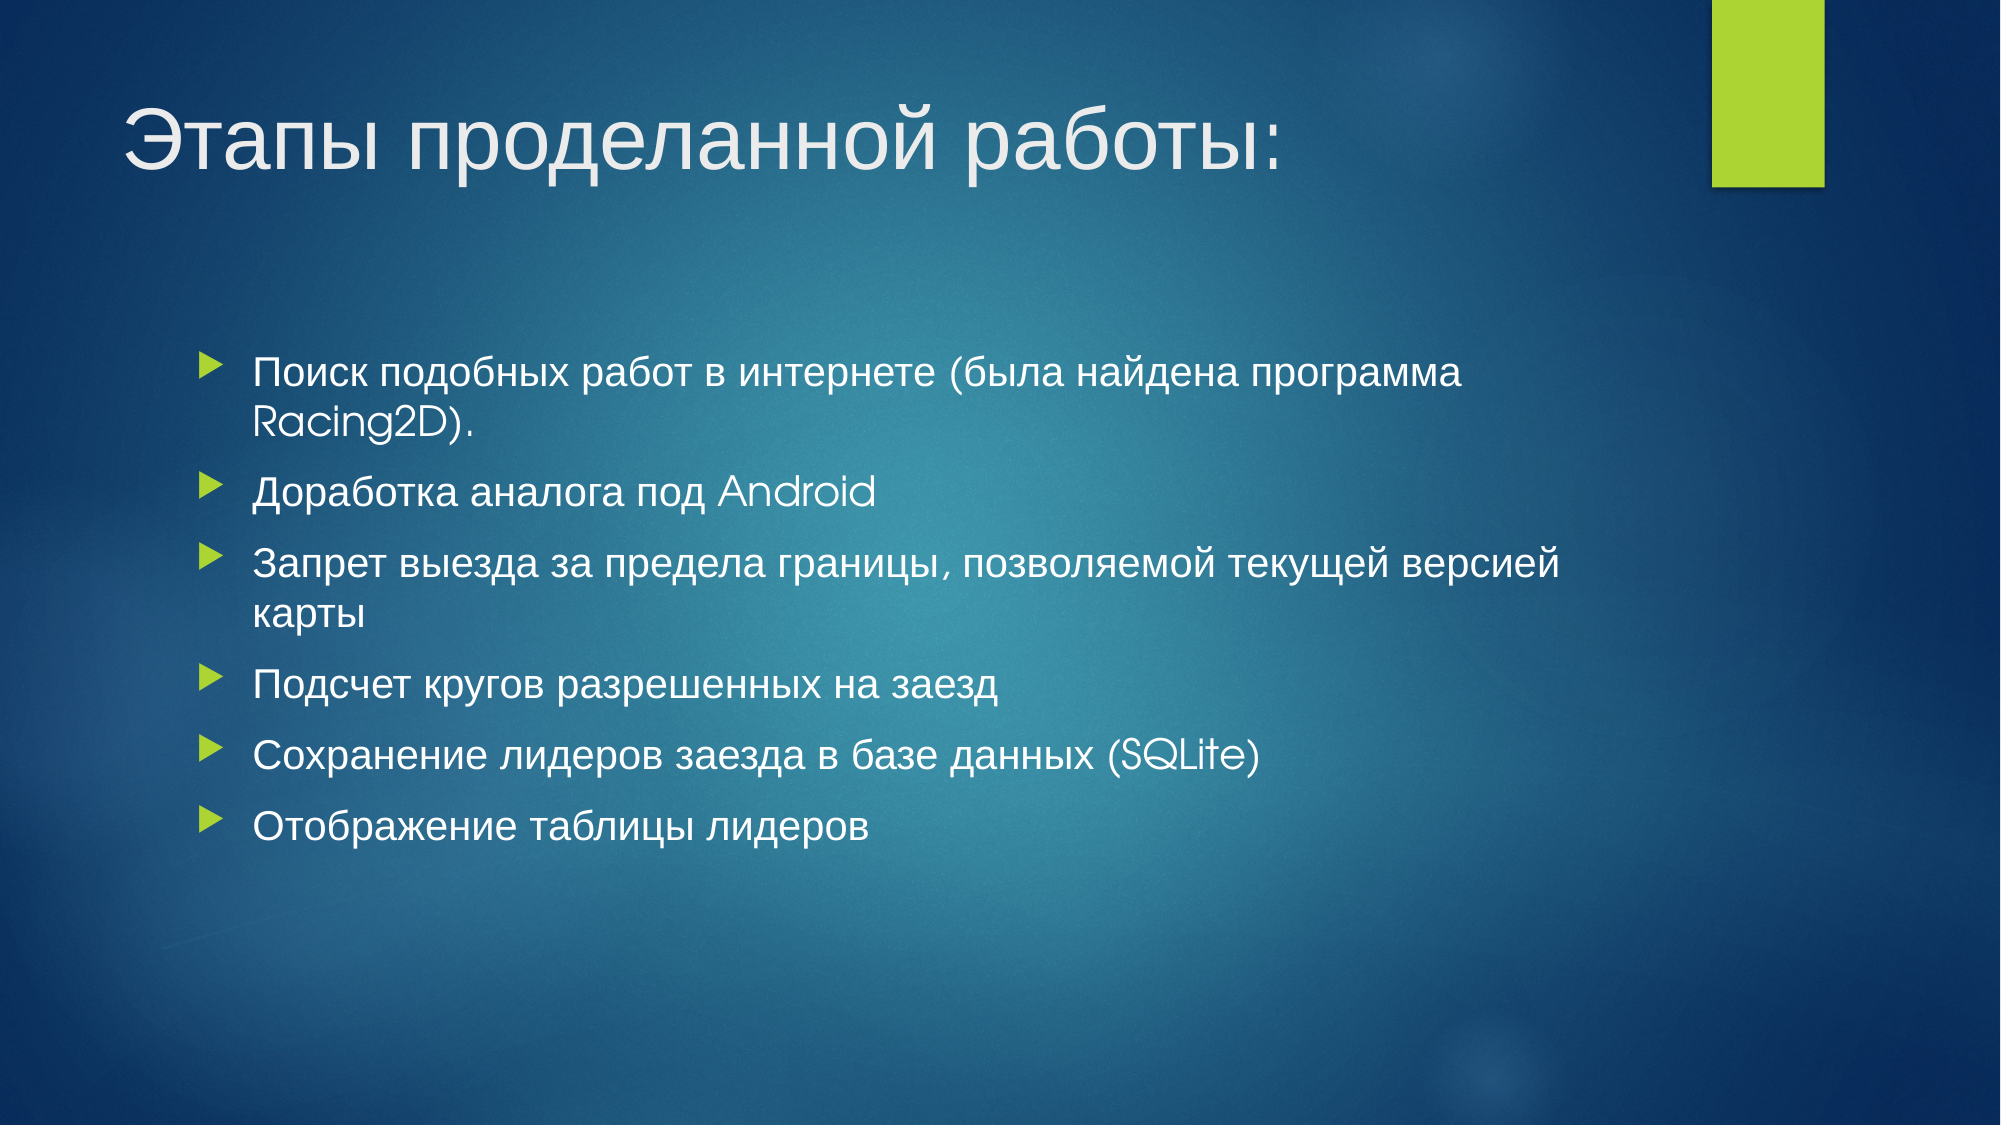

# Этапы проделанной работы:
Поиск подобных работ в интернете (была найдена программа Racing2D).
Доработка аналога под Android
Запрет выезда за предела границы, позволяемой текущей версией карты
Подсчет кругов разрешенных на заезд
Сохранение лидеров заезда в базе данных (SQLite)
Отображение таблицы лидеров